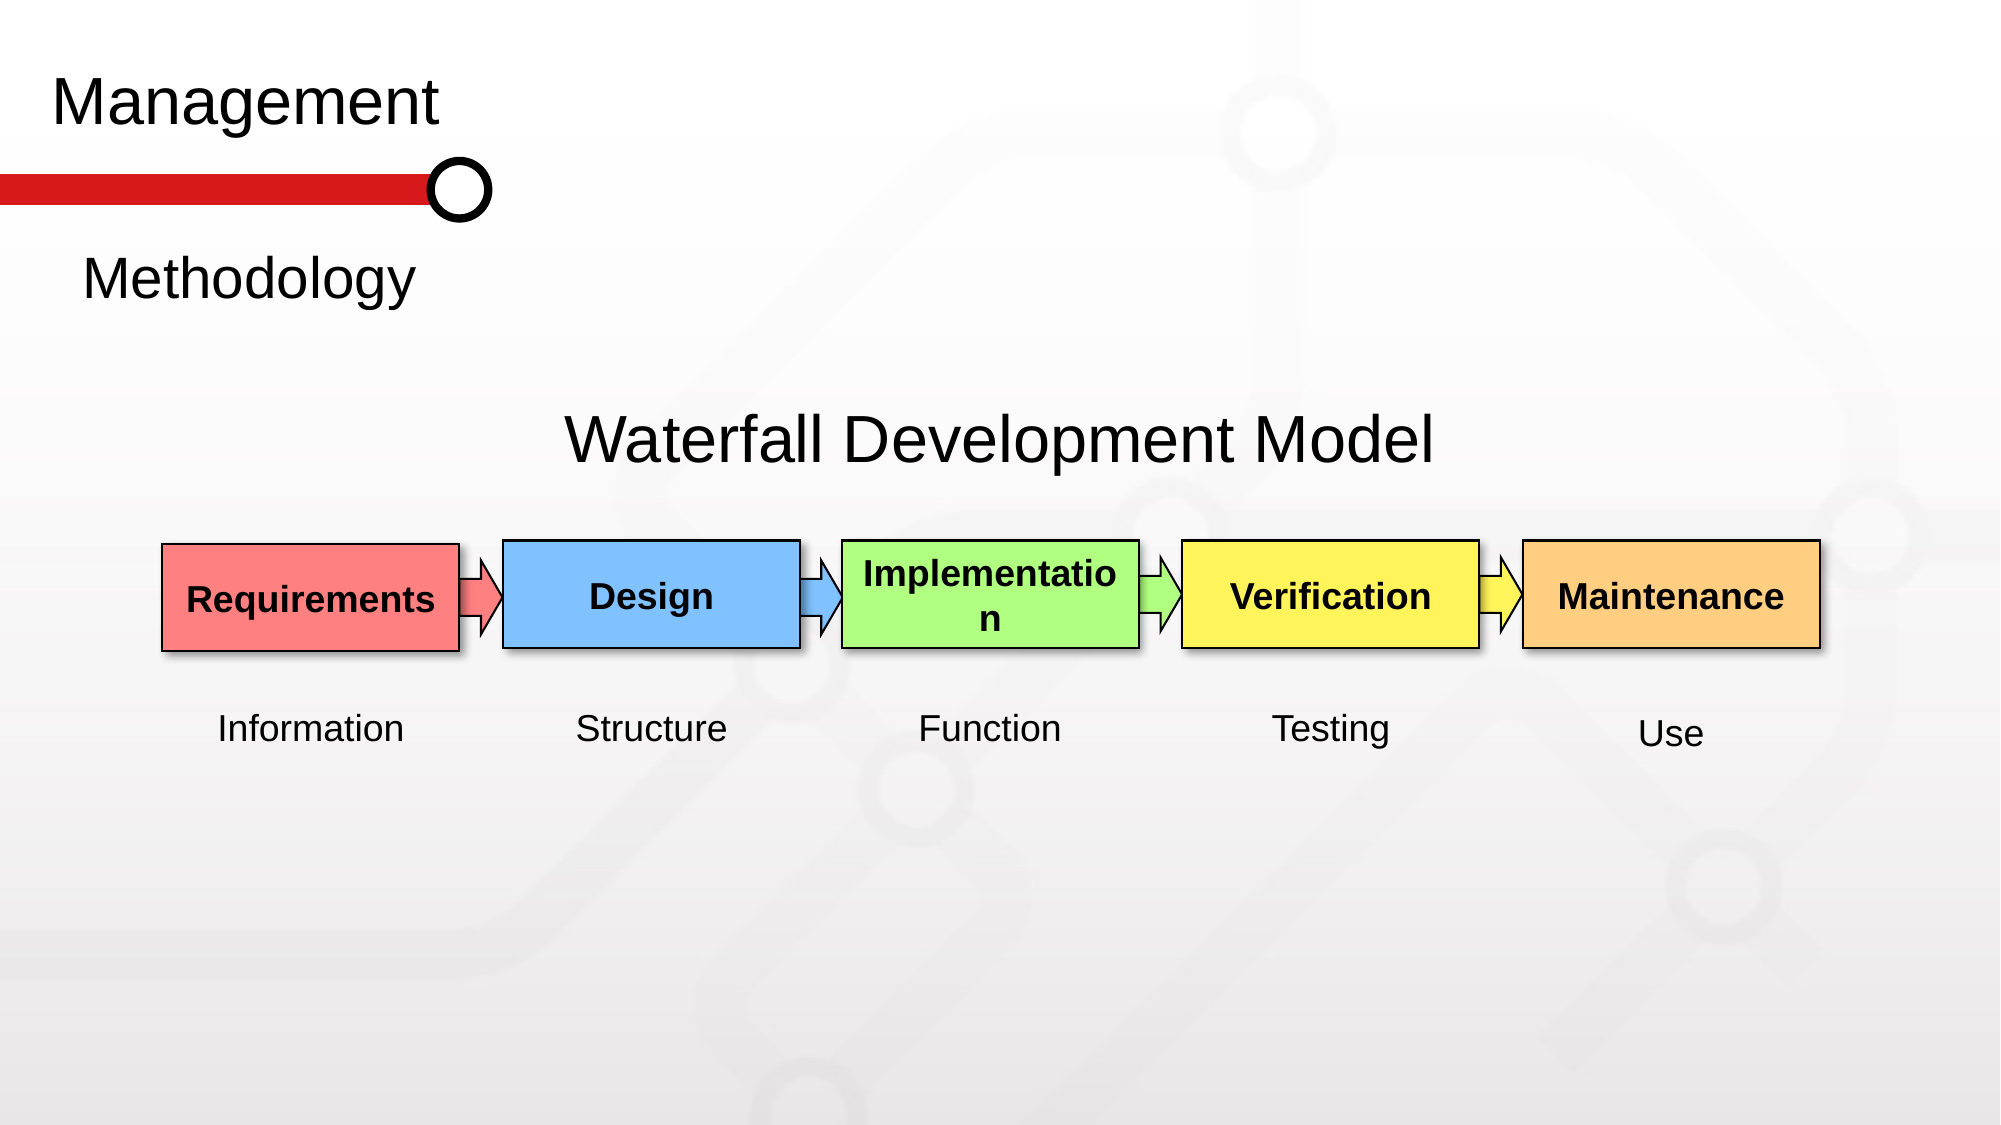

Management

Methodology
Waterfall Development Model
Maintenance
Verification
Design
Implementation
Requirements

Information
Structure
Function
Testing
Use